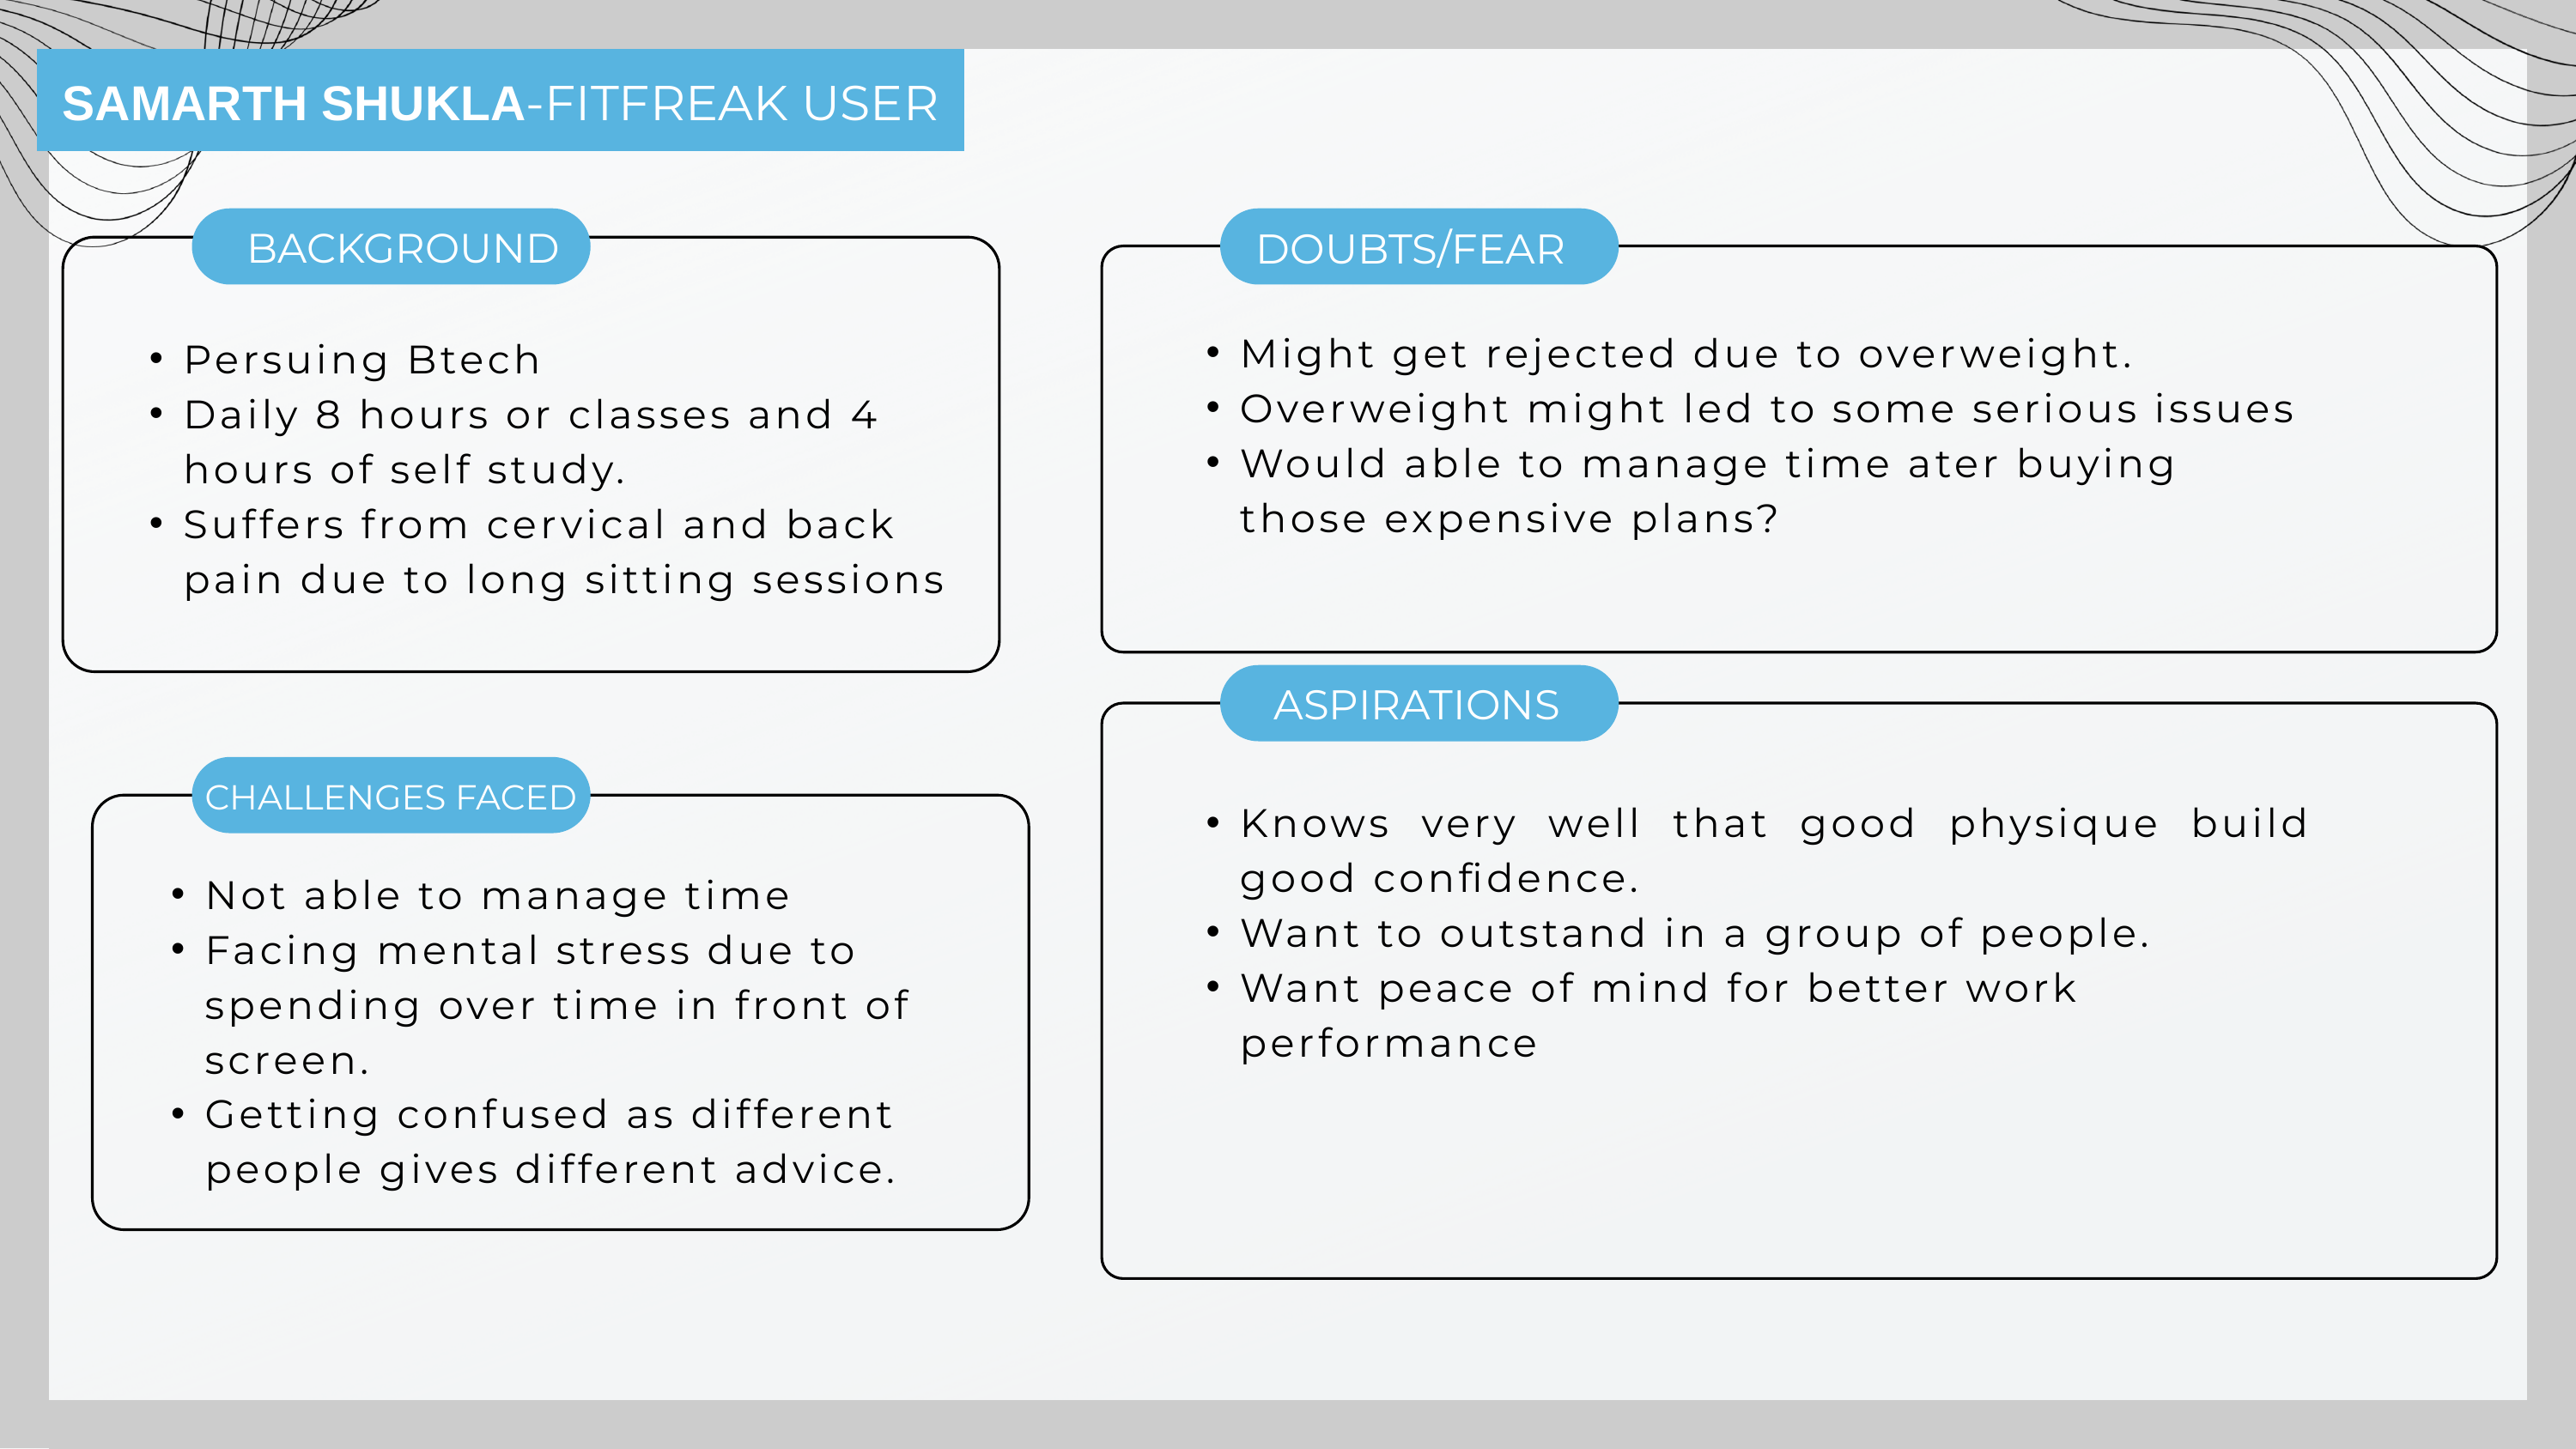

SAMARTH SHUKLA-FITFREAK USER

DOUBTS/FEAR
BACKGROUND

Might get rejected due to overweight.
Overweight might led to some serious issues
Would able to manage time ater buying those expensive plans?
Persuing Btech
Daily 8 hours or classes and 4 hours of self study.
Suffers from cervical and back pain due to long sitting sessions

ASPIRATIONS

CHALLENGES FACED
Knows very well that good physique build good confidence.
Want to outstand in a group of people.
Want peace of mind for better work performance

Not able to manage time
Facing mental stress due to spending over time in front of screen.
Getting confused as different people gives different advice.